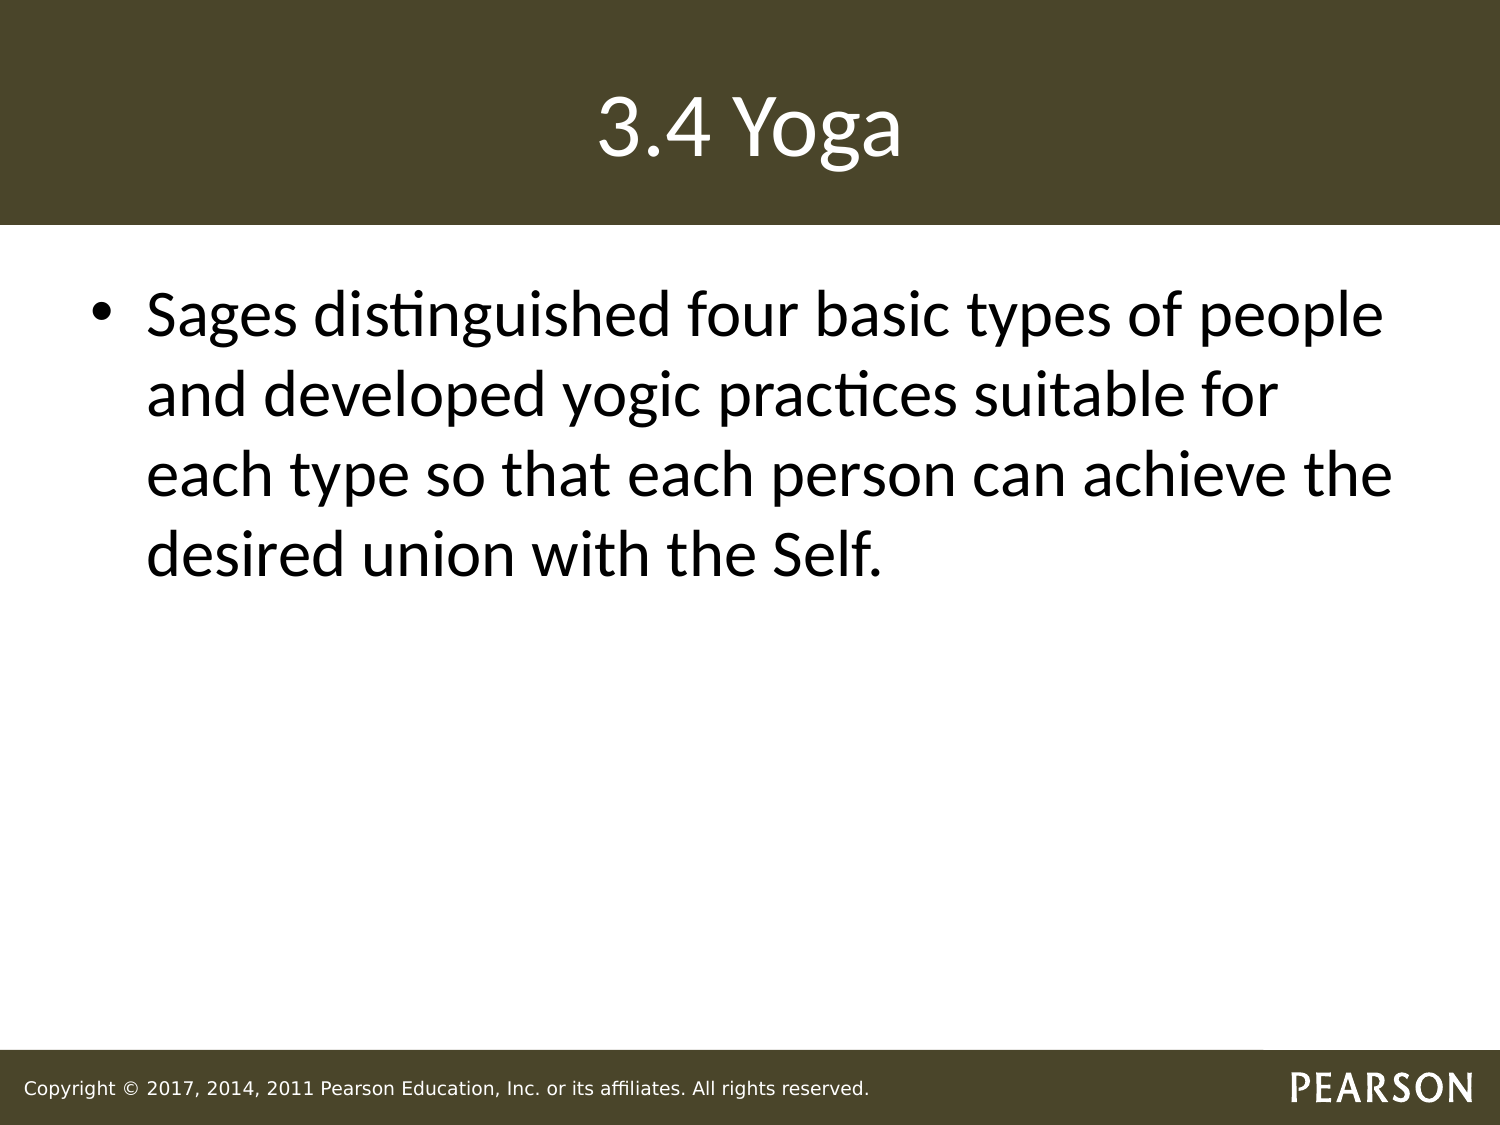

# 3.4 Yoga
Sages distinguished four basic types of people and developed yogic practices suitable for each type so that each person can achieve the desired union with the Self.